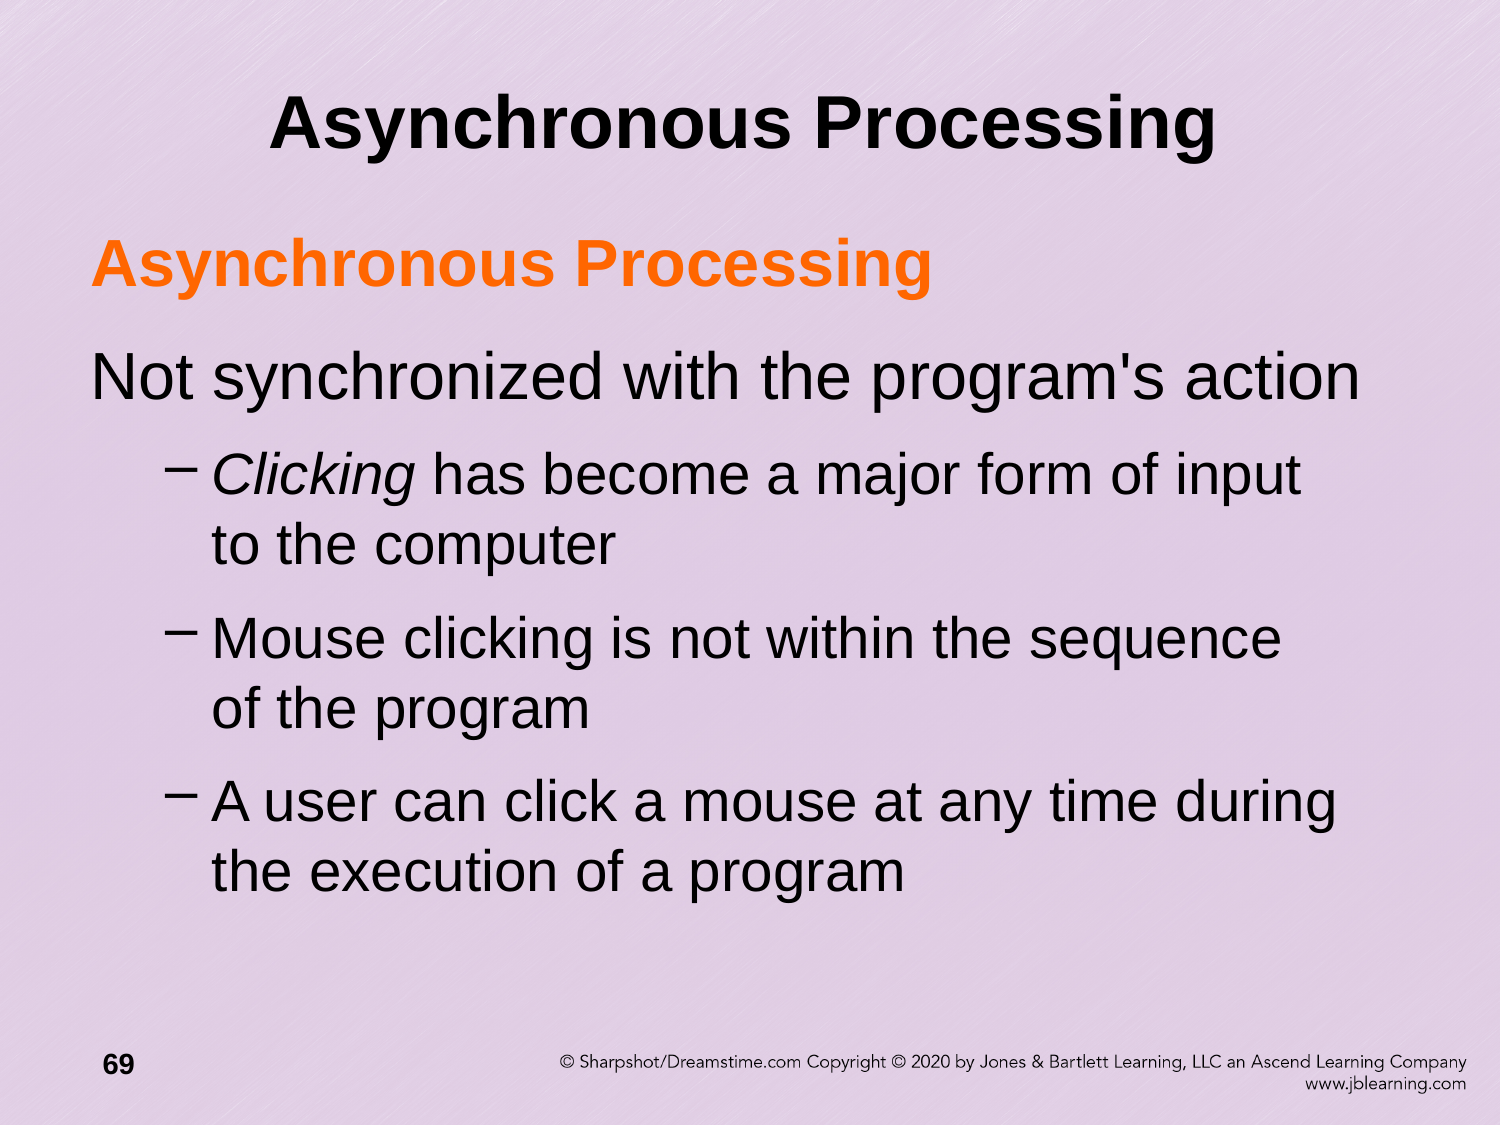

# Asynchronous Processing
Asynchronous Processing
Not synchronized with the program's action
Clicking has become a major form of input
to the computer
Mouse clicking is not within the sequence
of the program
A user can click a mouse at any time during
the execution of a program
69